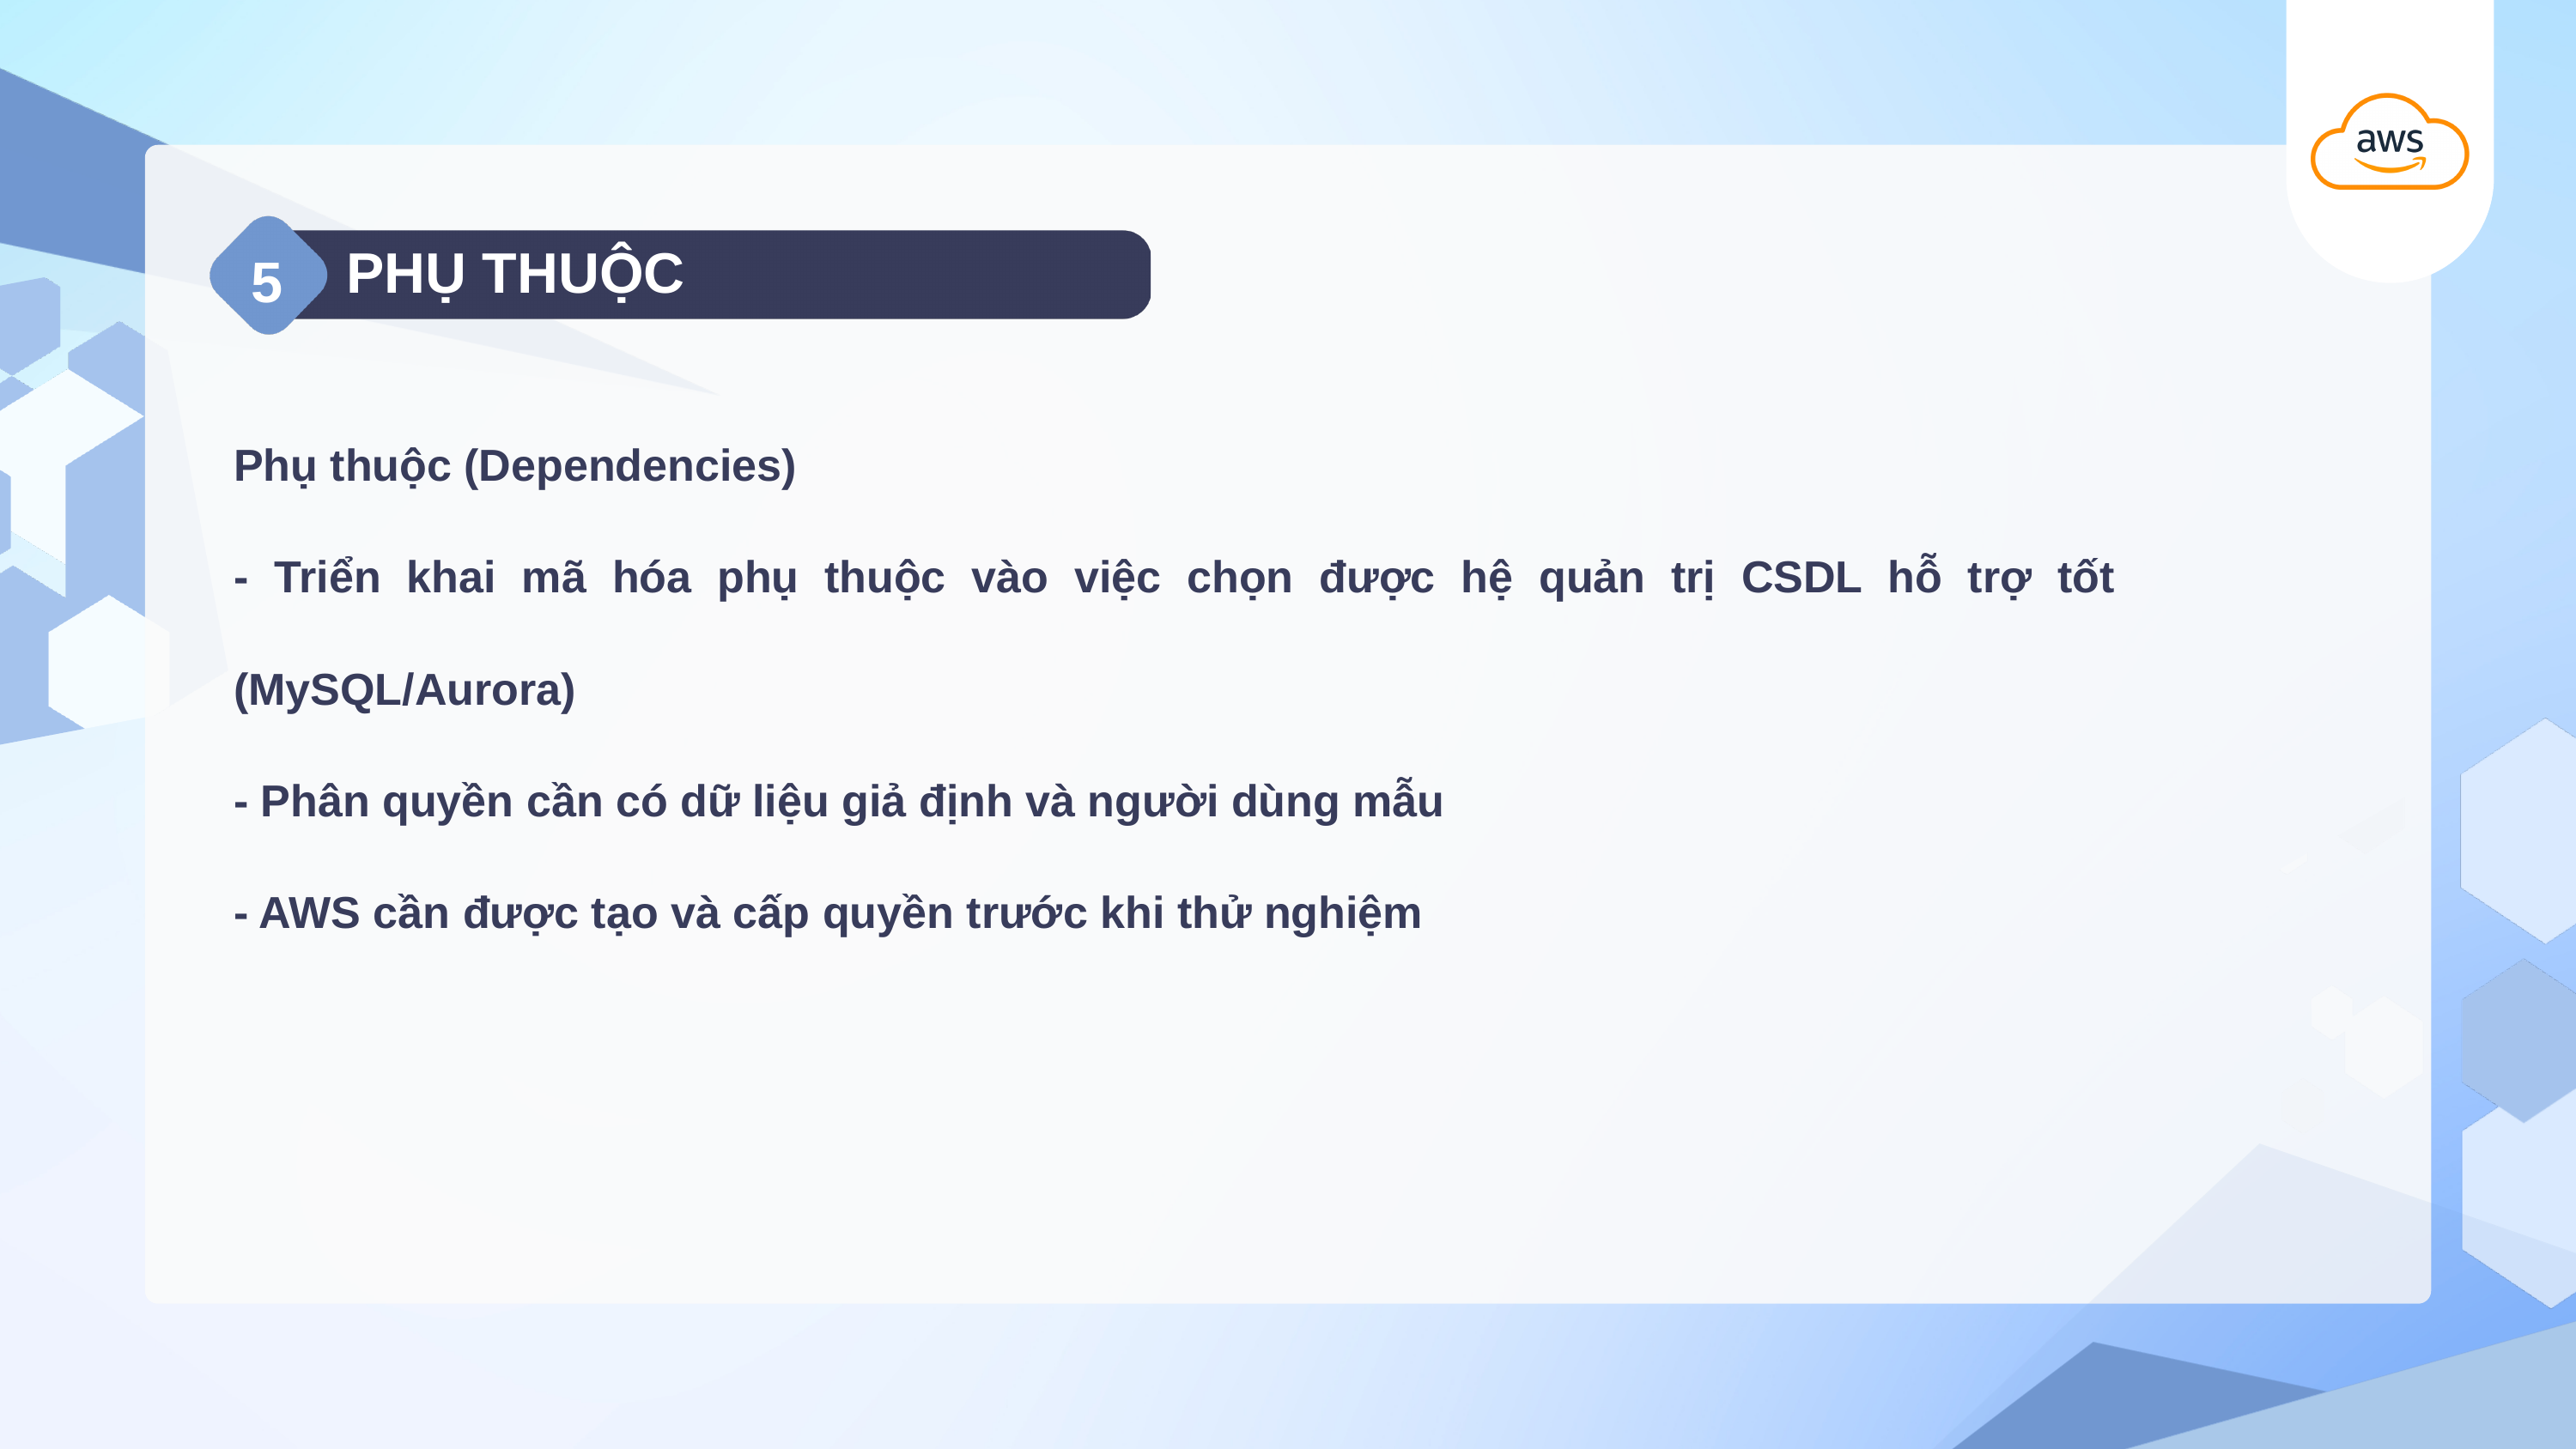

5
PHỤ THUỘC

Phụ thuộc (Dependencies)
- Triển khai mã hóa phụ thuộc vào việc chọn được hệ quản trị CSDL hỗ trợ tốt (MySQL/Aurora)
- Phân quyền cần có dữ liệu giả định và người dùng mẫu
- AWS cần được tạo và cấp quyền trước khi thử nghiệm